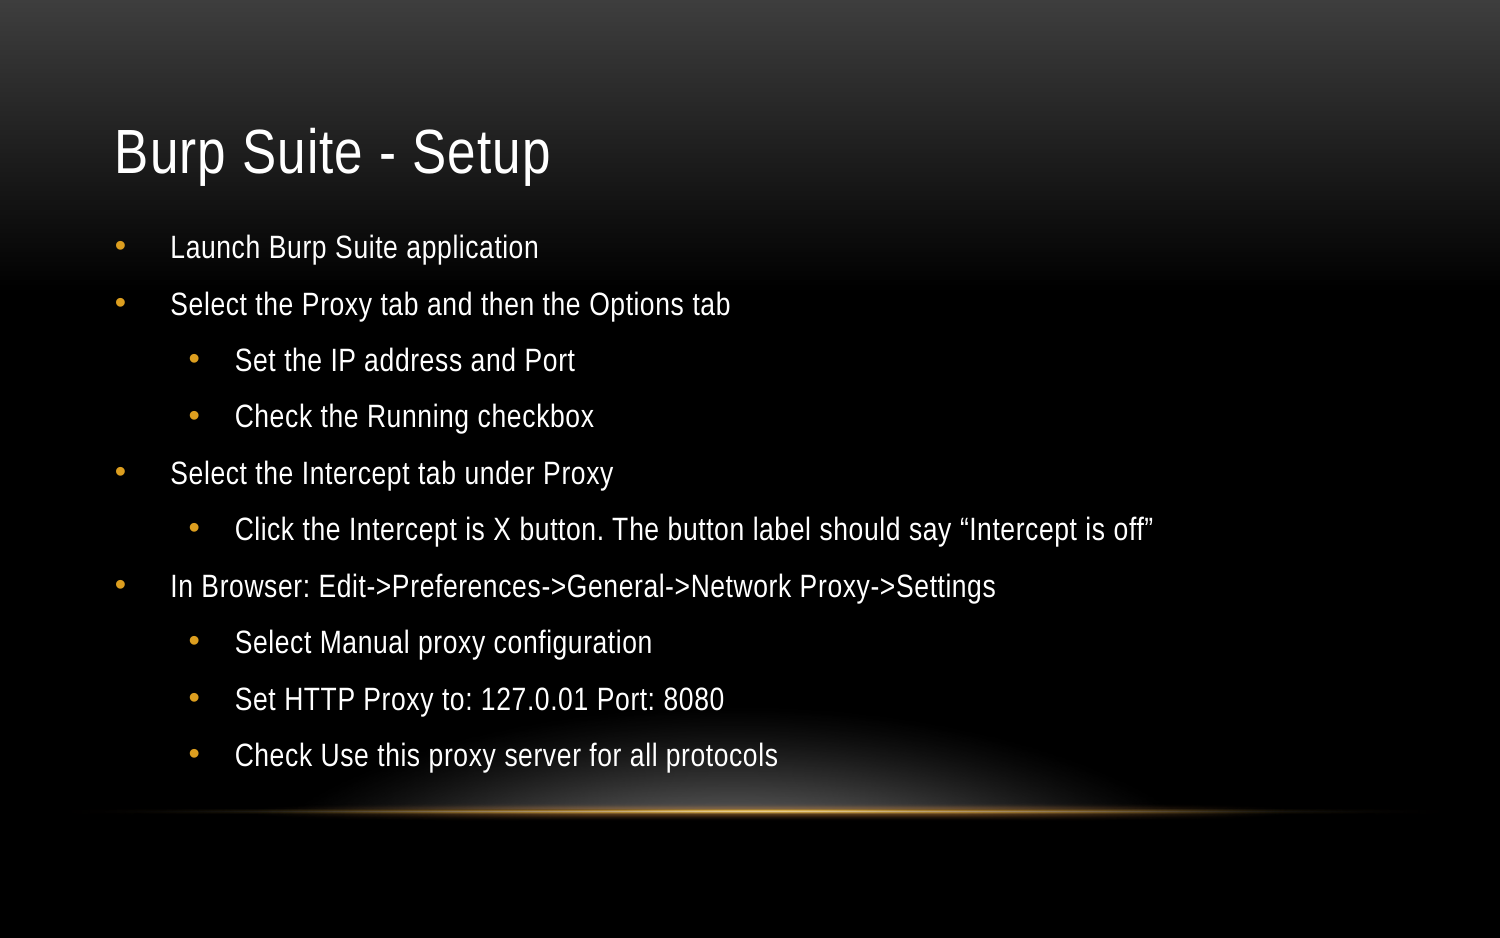

# Burp Suite - Setup
Launch Burp Suite application
Select the Proxy tab and then the Options tab
Set the IP address and Port
Check the Running checkbox
Select the Intercept tab under Proxy
Click the Intercept is X button. The button label should say “Intercept is off”
In Browser: Edit->Preferences->General->Network Proxy->Settings
Select Manual proxy configuration
Set HTTP Proxy to: 127.0.01 Port: 8080
Check Use this proxy server for all protocols